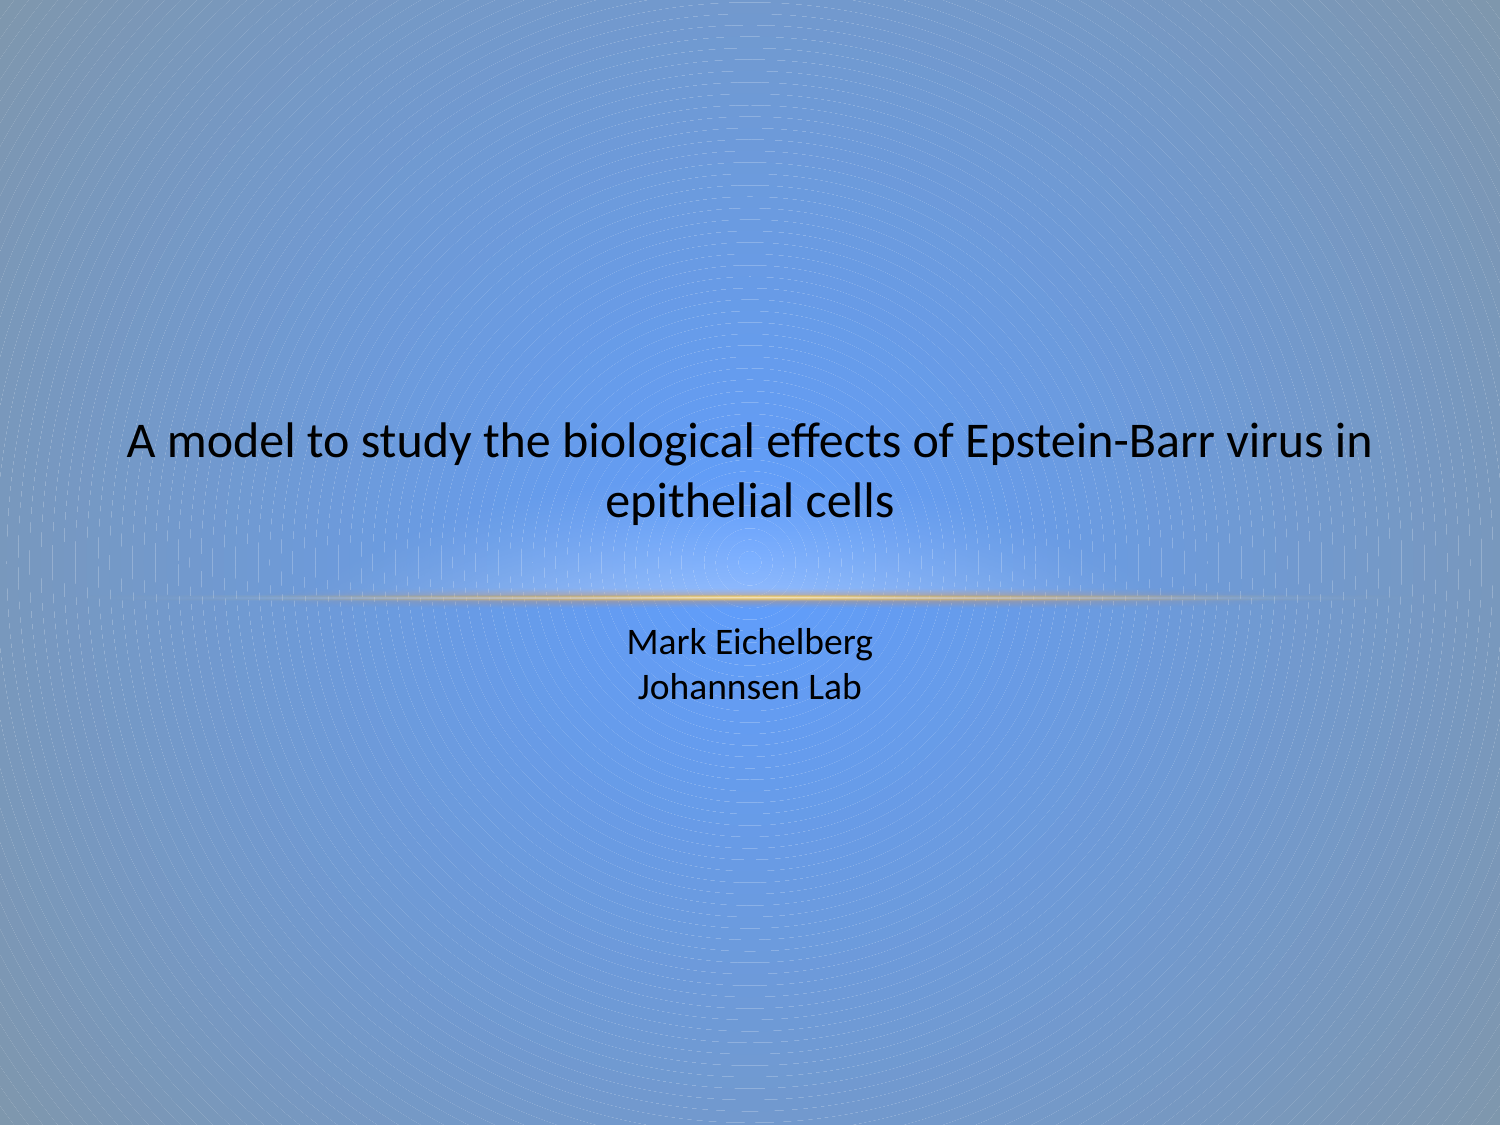

A model to study the biological effects of Epstein-Barr virus in epithelial cells

Mark Eichelberg
Johannsen Lab